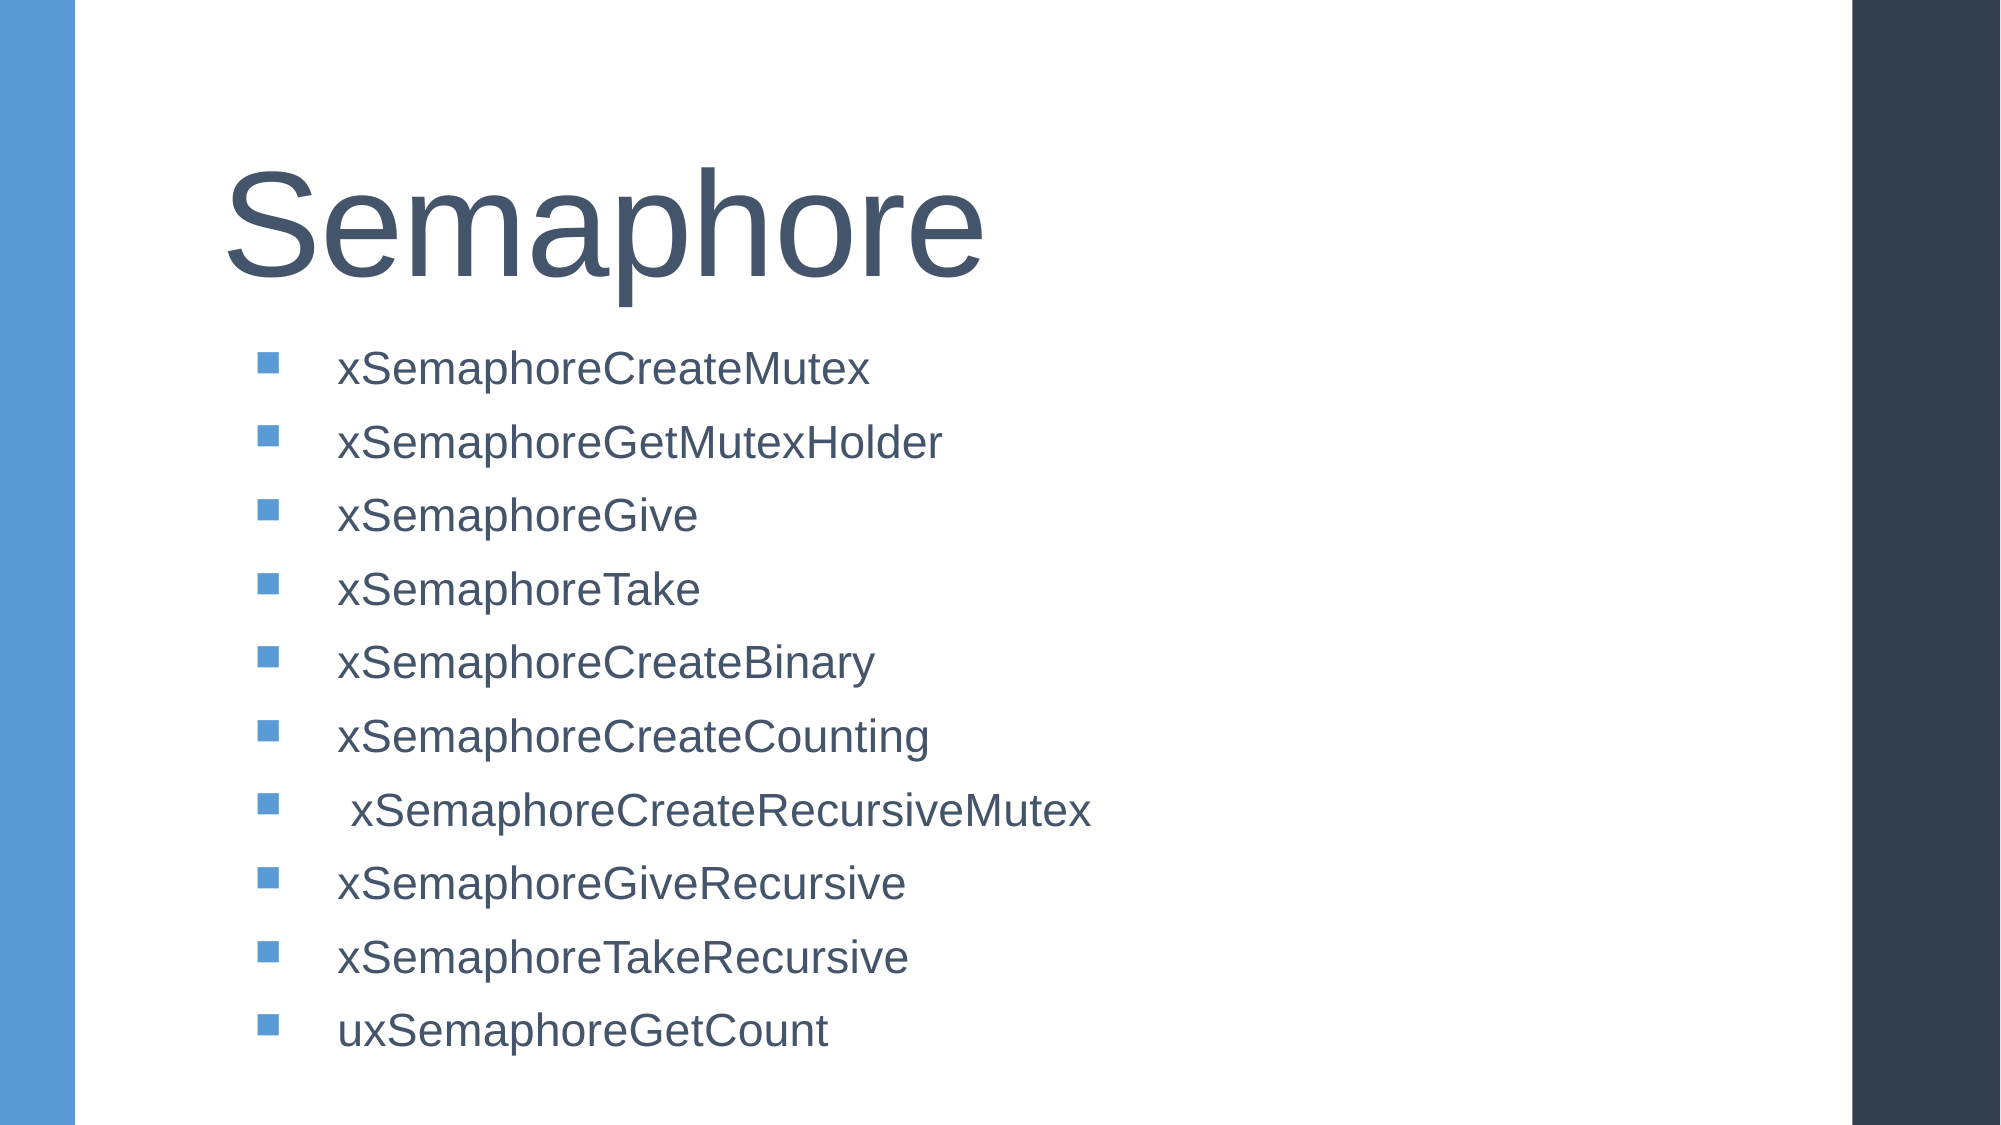

# Semaphore
xSemaphoreCreateMutex
xSemaphoreGetMutexHolder
xSemaphoreGive
xSemaphoreTake
xSemaphoreCreateBinary
xSemaphoreCreateCounting
 xSemaphoreCreateRecursiveMutex
xSemaphoreGiveRecursive
xSemaphoreTakeRecursive
uxSemaphoreGetCount

33